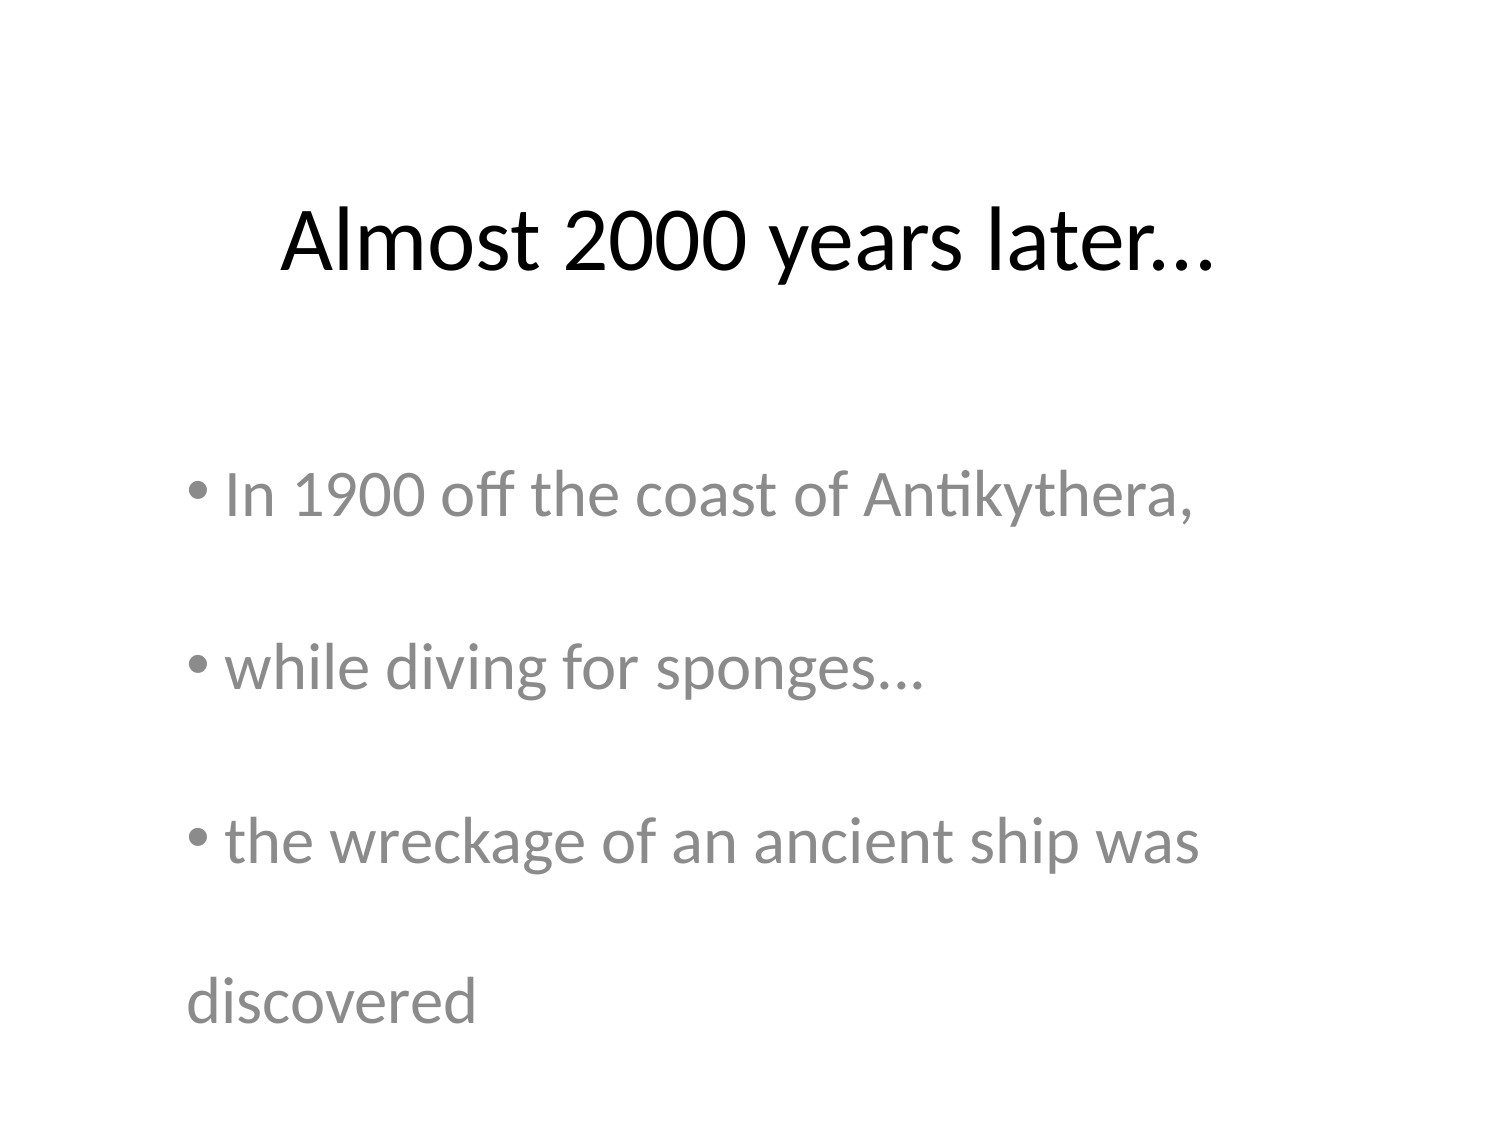

# Almost 2000 years later...
 In 1900 off the coast of Antikythera,
 while diving for sponges...
 the wreckage of an ancient ship was discovered